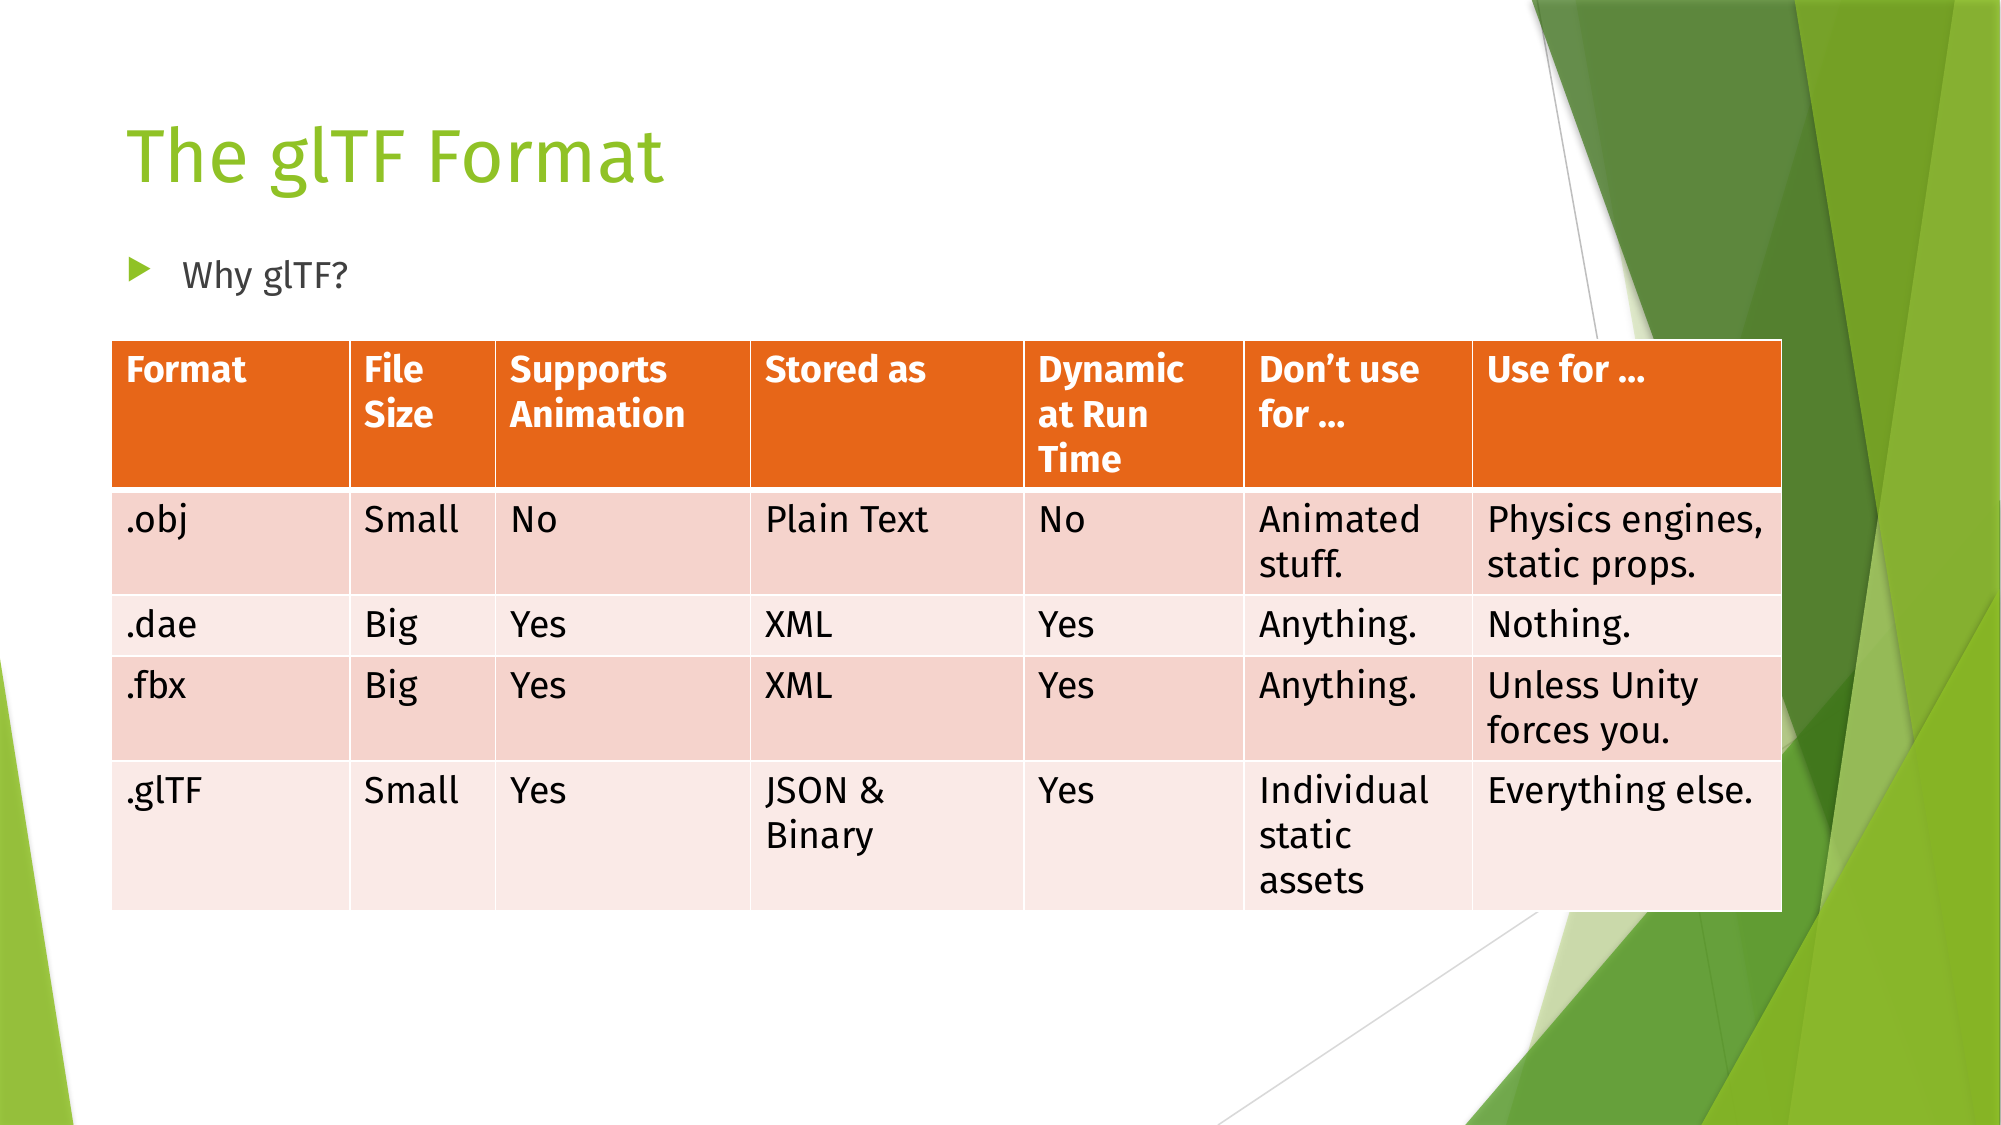

# The glTF Format
Why glTF?
| Format | File Size | Supports Animation | Stored as | Dynamic at Run Time | Don’t use for … | Use for … |
| --- | --- | --- | --- | --- | --- | --- |
| .obj | Small | No | Plain Text | No | Animated stuff. | Physics engines, static props. |
| .dae | Big | Yes | XML | Yes | Anything. | Nothing. |
| .fbx | Big | Yes | XML | Yes | Anything. | Unless Unity forces you. |
| .glTF | Small | Yes | JSON & Binary | Yes | Individual static assets | Everything else. |